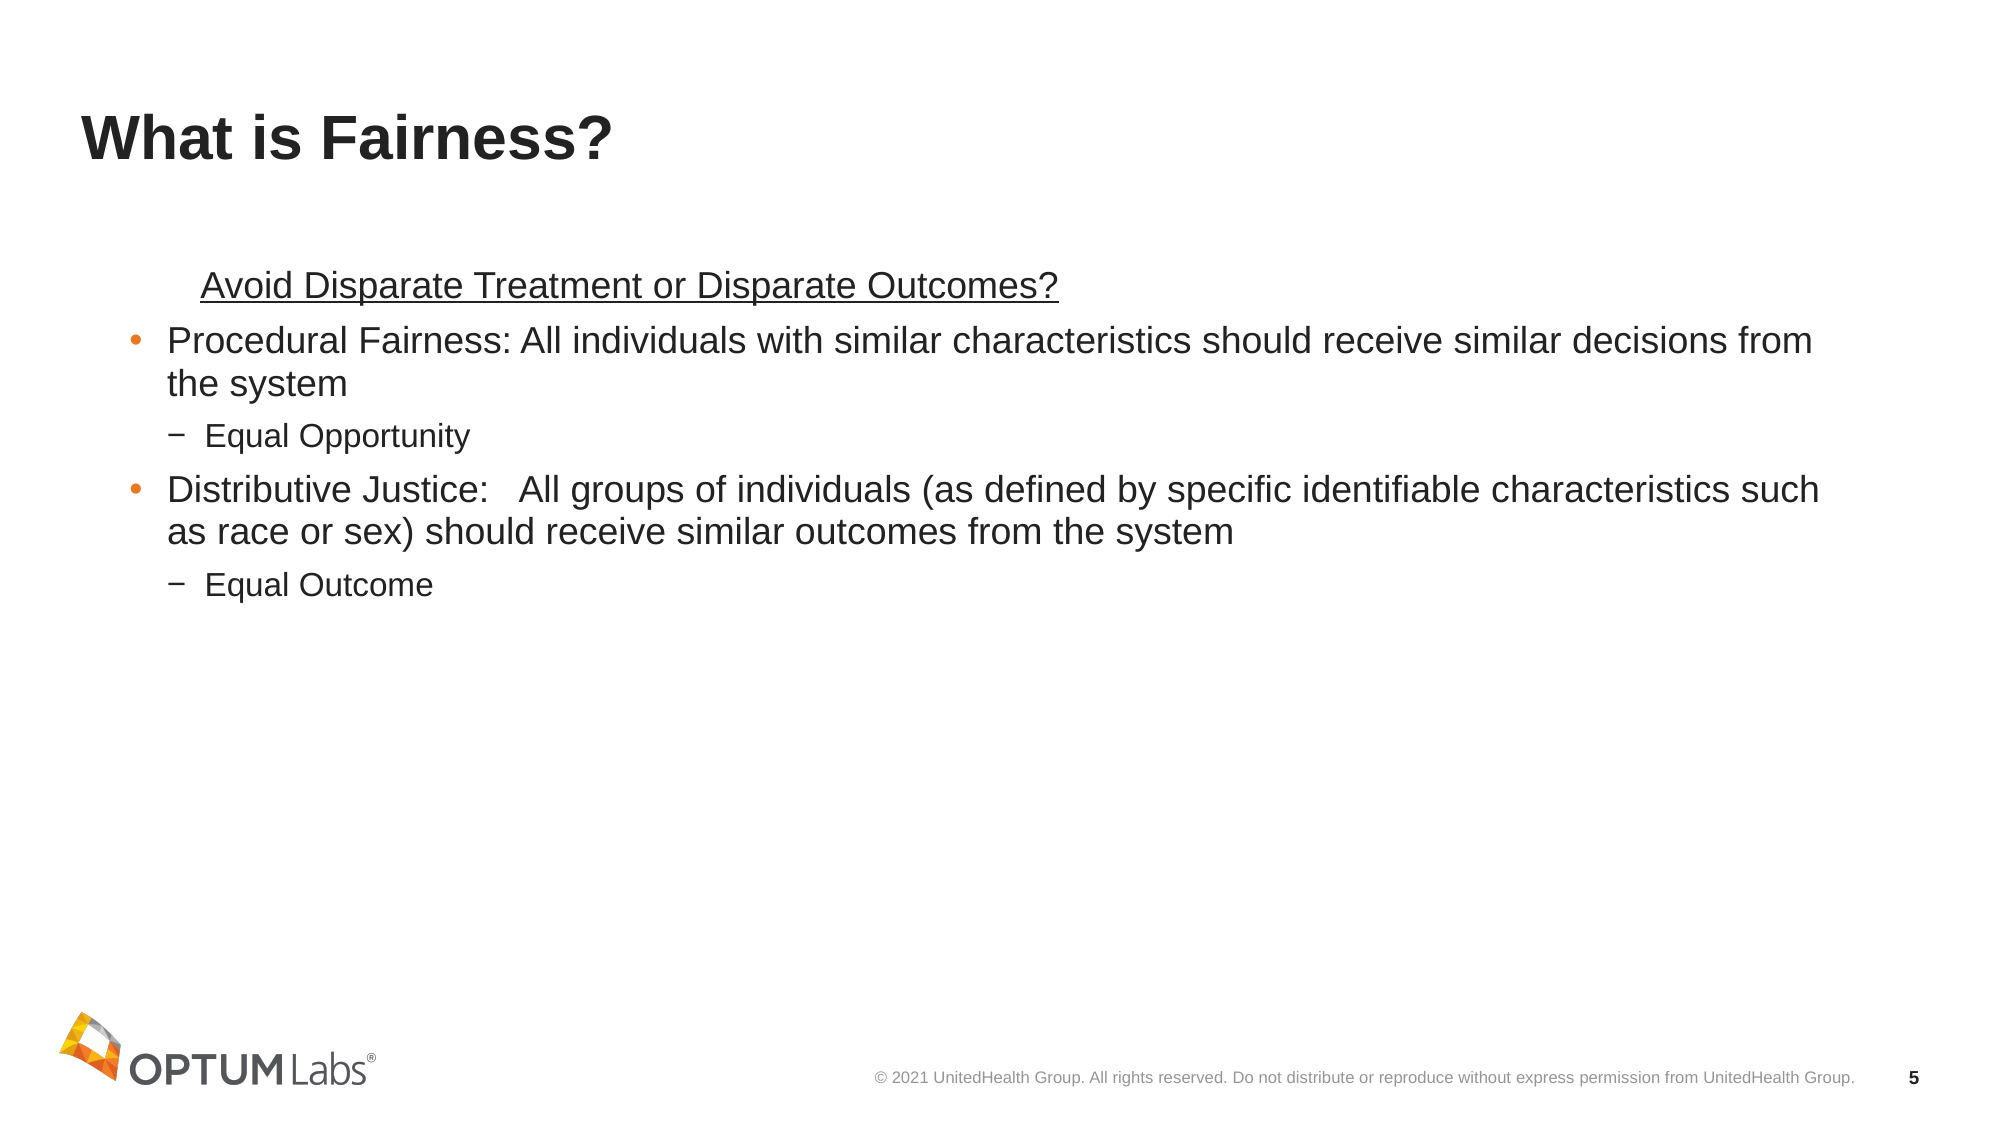

# What is Fairness?

Avoid Disparate Treatment or Disparate Outcomes?
Procedural Fairness: All individuals with similar characteristics should receive similar decisions from the system
Equal Opportunity
Distributive Justice:   All groups of individuals (as defined by specific identifiable characteristics such as race or sex) should receive similar outcomes from the system
Equal Outcome

5
© 2021 UnitedHealth Group. All rights reserved. Do not distribute or reproduce without express permission from UnitedHealth Group.